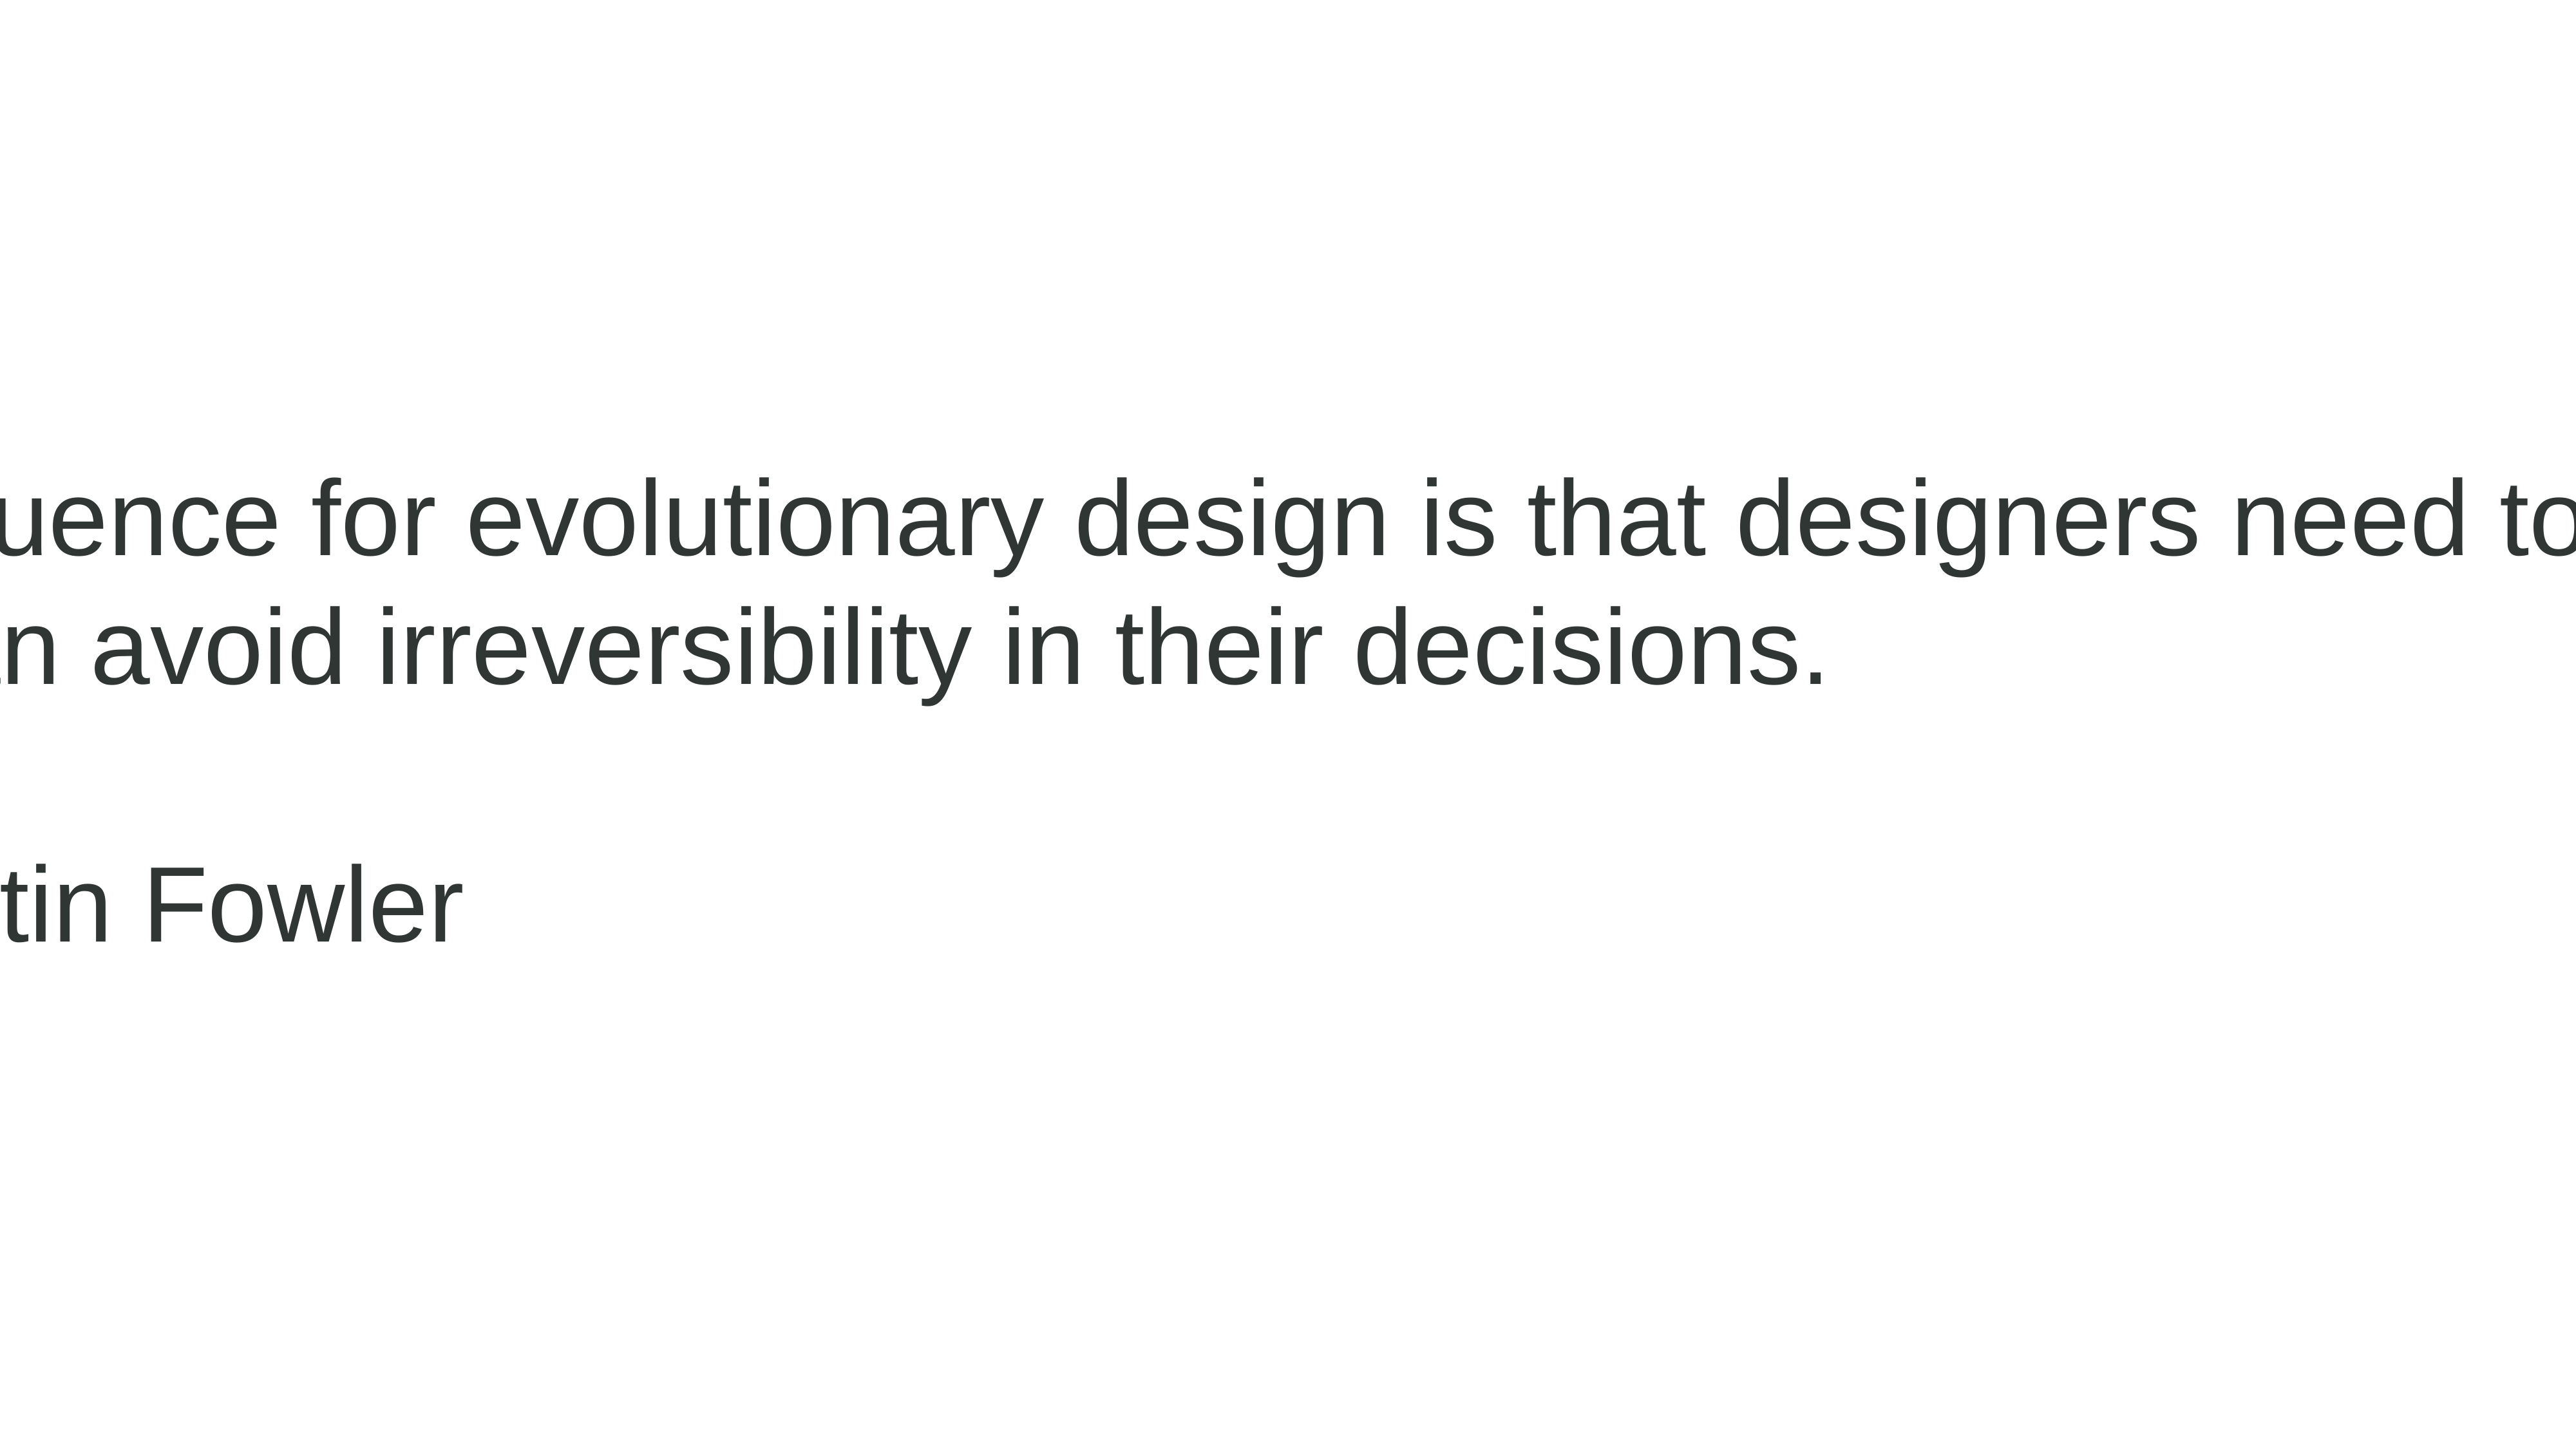

The consequence for evolutionary design is that designers need to think about how they can avoid irreversibility in their decisions.

Martin Fowler